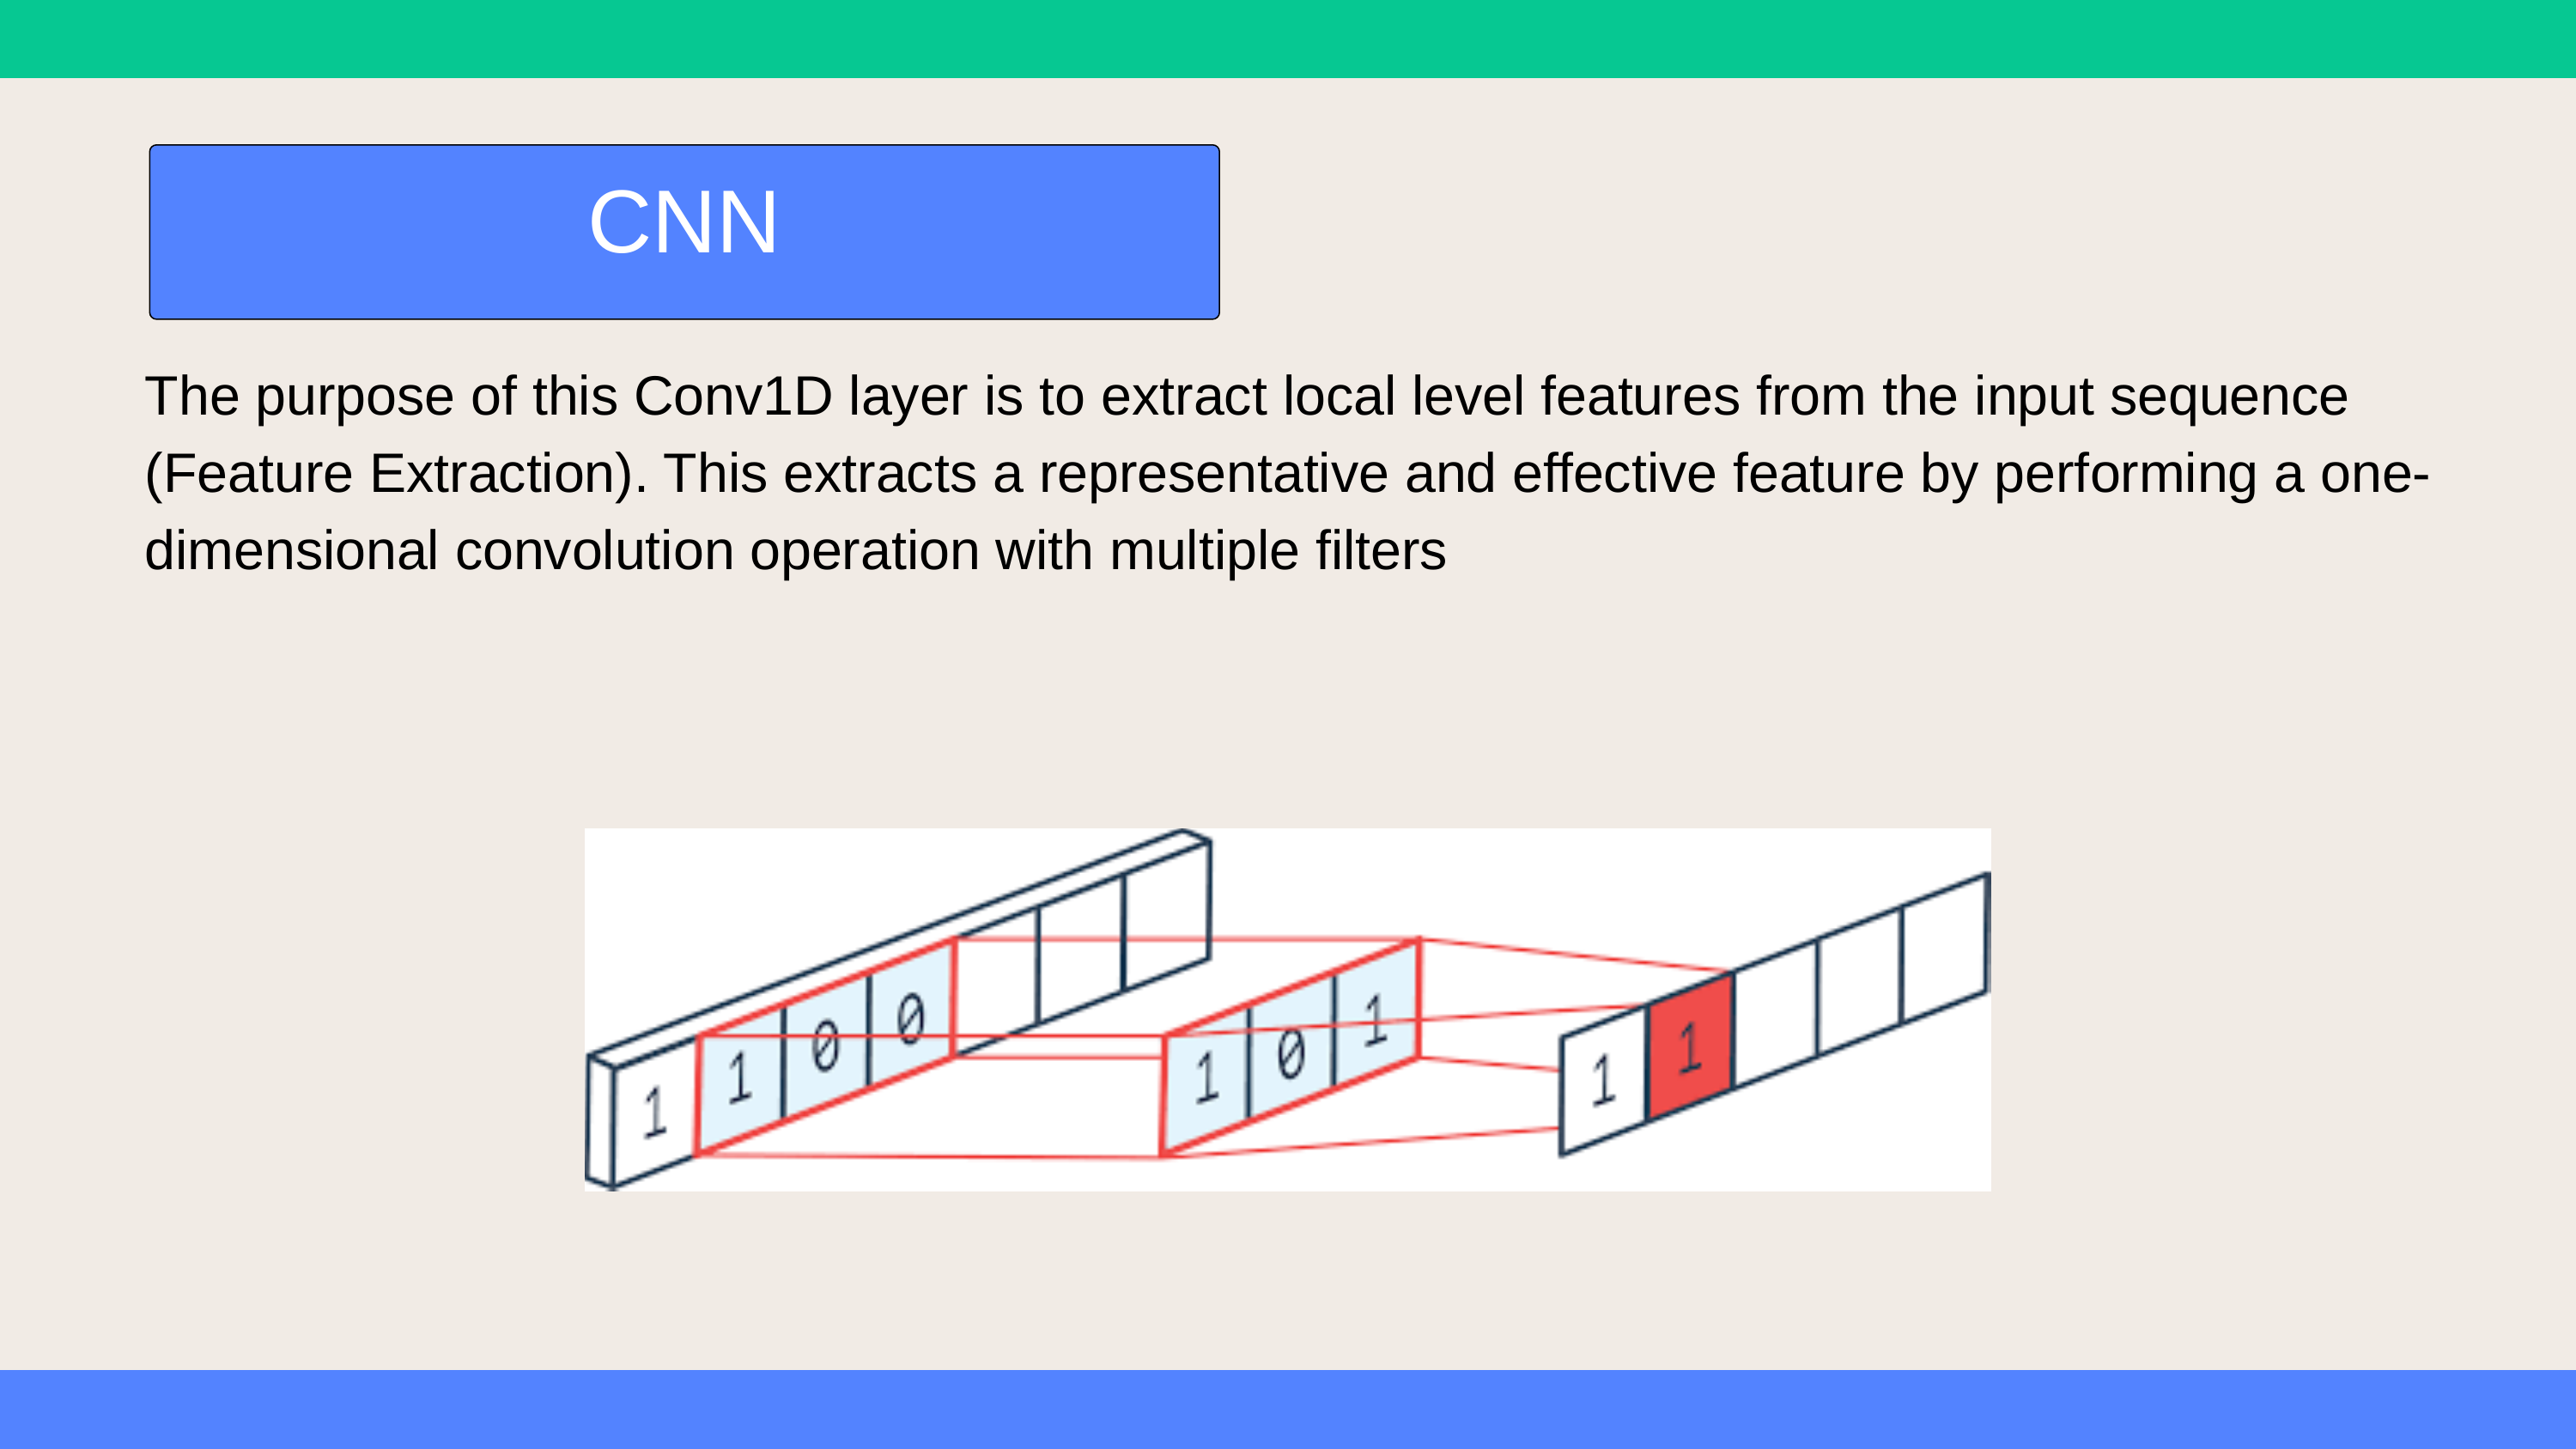

CNN
The purpose of this Conv1D layer is to extract local level features from the input sequence (Feature Extraction). This extracts a representative and effective feature by performing a one-dimensional convolution operation with multiple filters